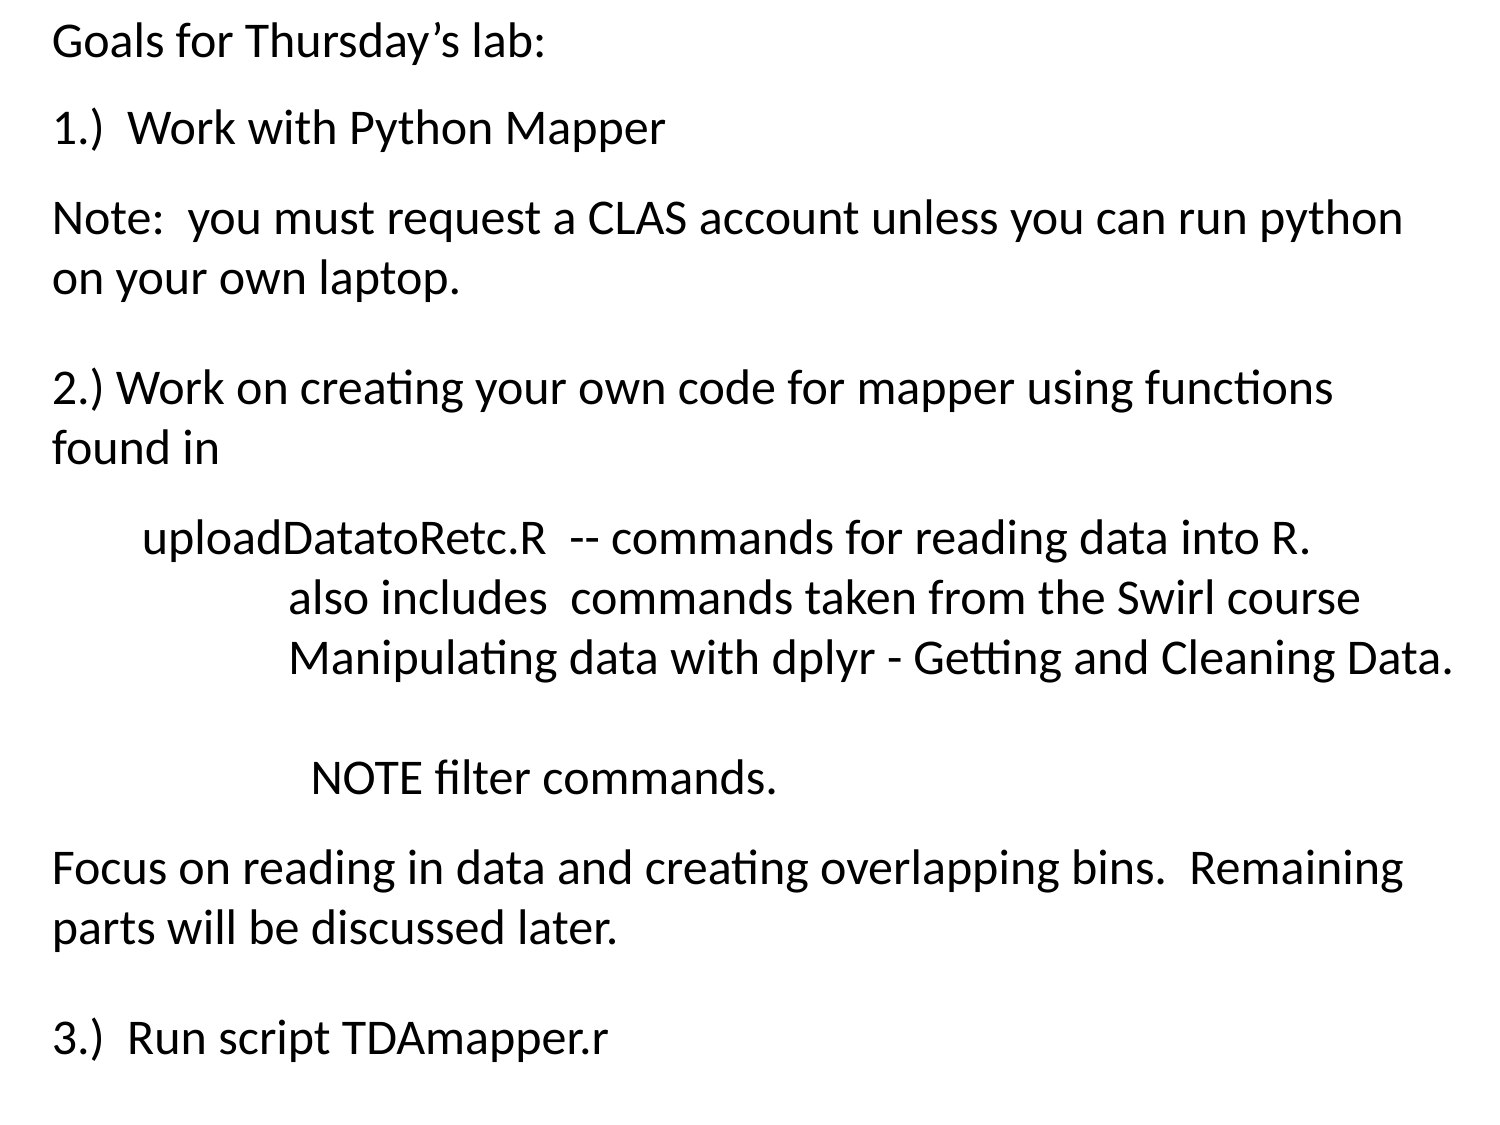

Goals for Thursday’s lab:

1.)  Work with Python Mapper

Note:  you must request a CLAS account unless you can run python on your own laptop.

2.) Work on creating your own code for mapper using functions found in

        uploadDatatoRetc.R  -- commands for reading data into R.
                     also includes  commands taken from the Swirl course
                     Manipulating data with dplyr - Getting and Cleaning Data.
                       NOTE filter commands.

Focus on reading in data and creating overlapping bins.  Remaining parts will be discussed later.

3.)  Run script TDAmapper.r

4.)  Have fun with R.